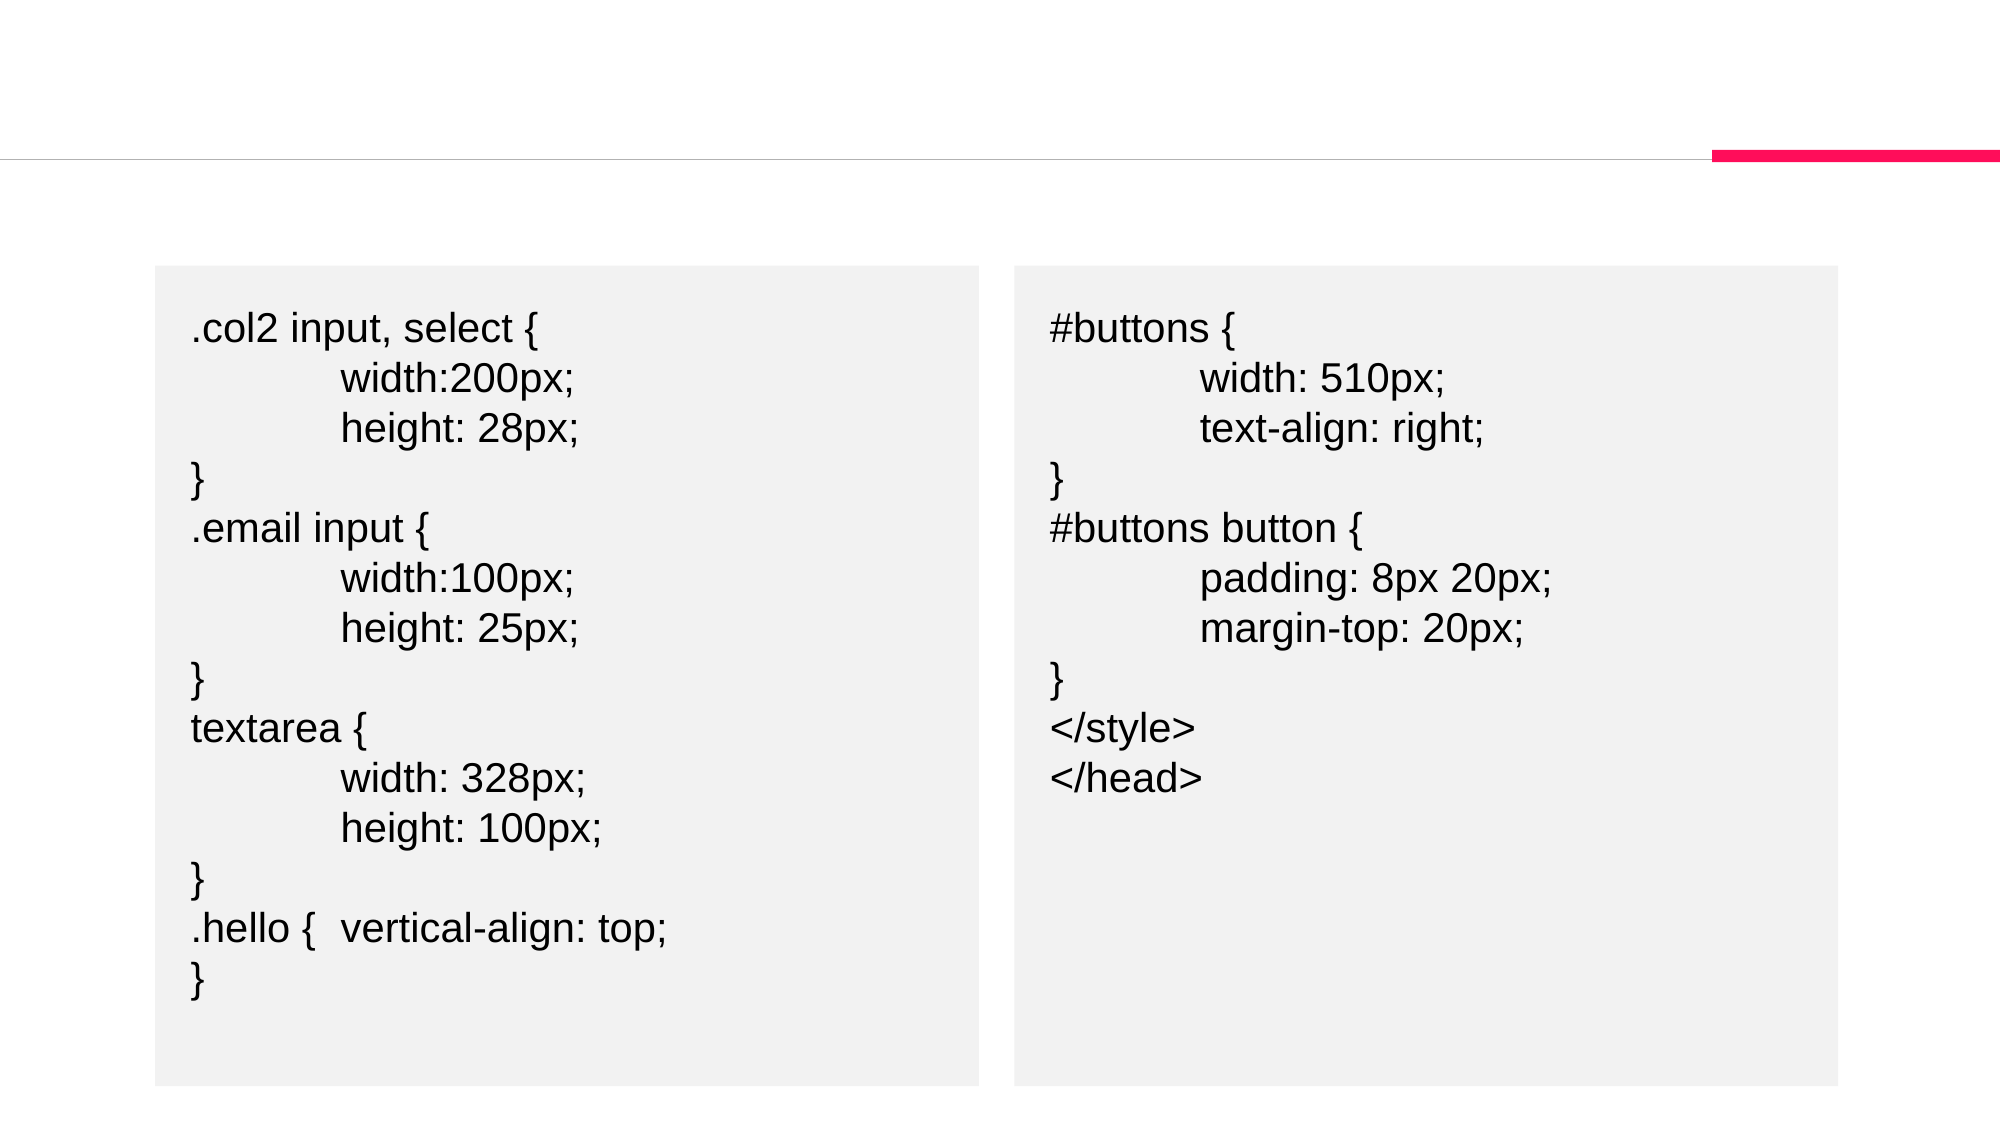

.col2 input, select {
	width:200px;
	height: 28px;
}
.email input {
	width:100px;
	height: 25px;
}
textarea {
	width: 328px;
	height: 100px;
}
.hello {	vertical-align: top;
}
#buttons {
	width: 510px;
	text-align: right;
}
#buttons button {
	padding: 8px 20px;
	margin-top: 20px;
}
</style>
</head>